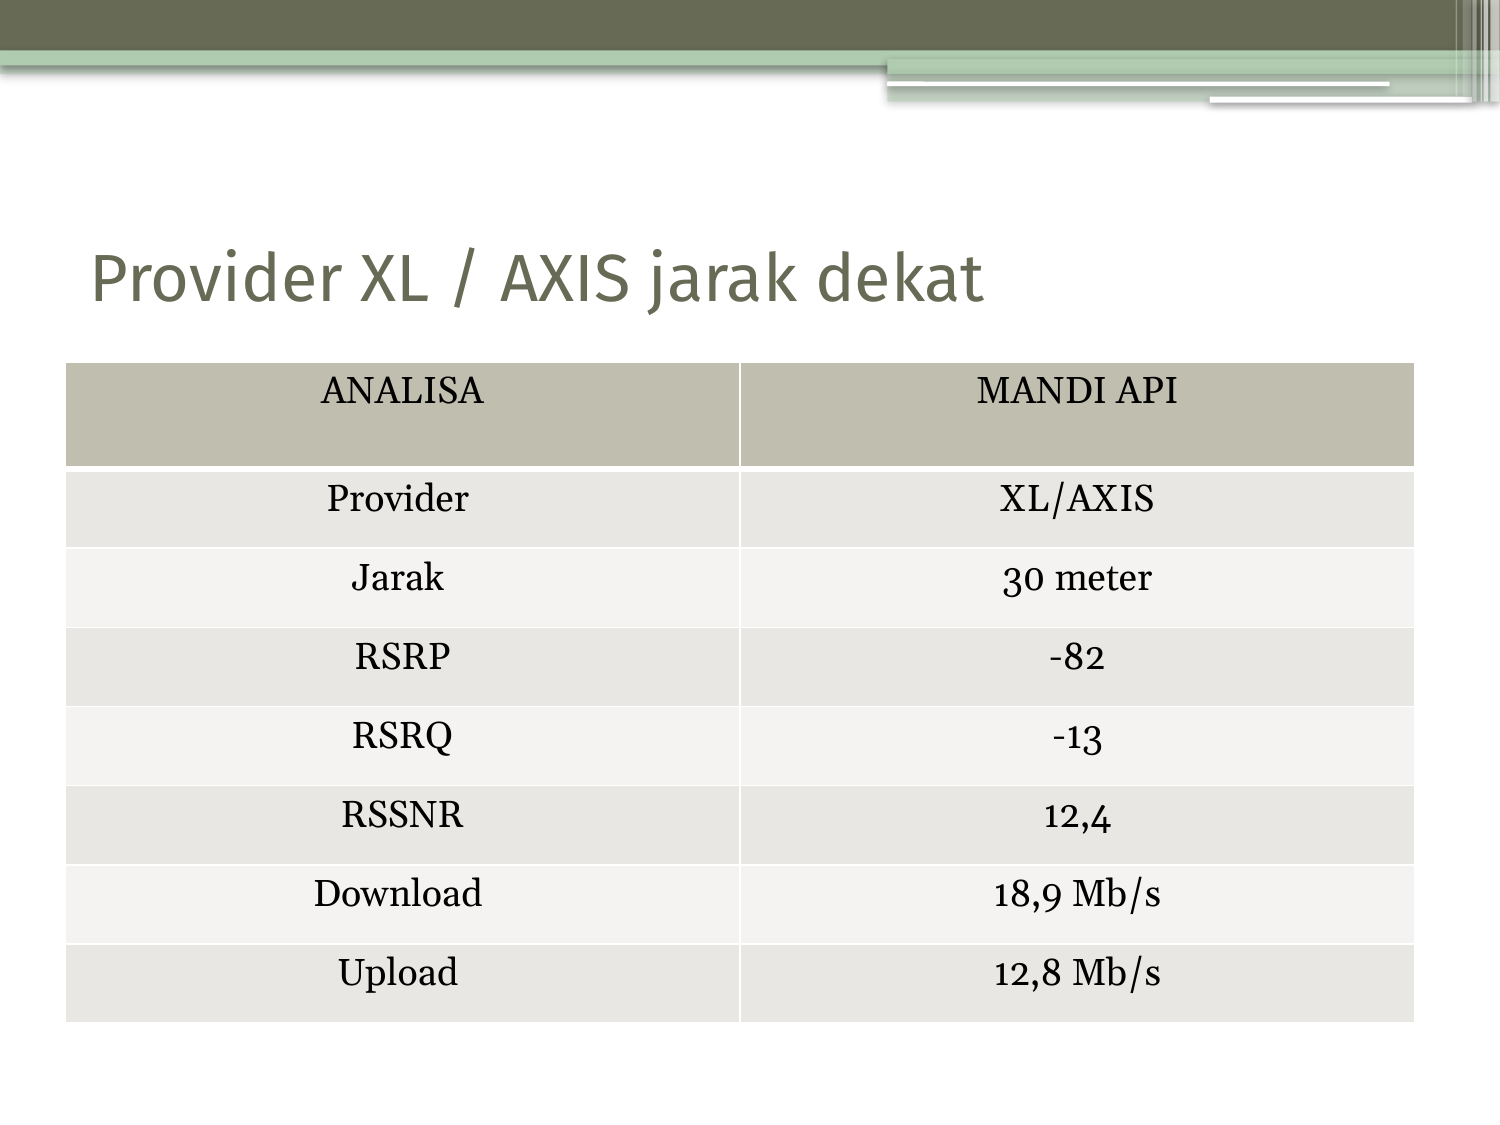

# Provider XL / AXIS jarak dekat
| ANALISA | MANDI API |
| --- | --- |
| Provider | XL/AXIS |
| Jarak | 30 meter |
| RSRP | -82 |
| RSRQ | -13 |
| RSSNR | 12,4 |
| Download | 18,9 Mb/s |
| Upload | 12,8 Mb/s |